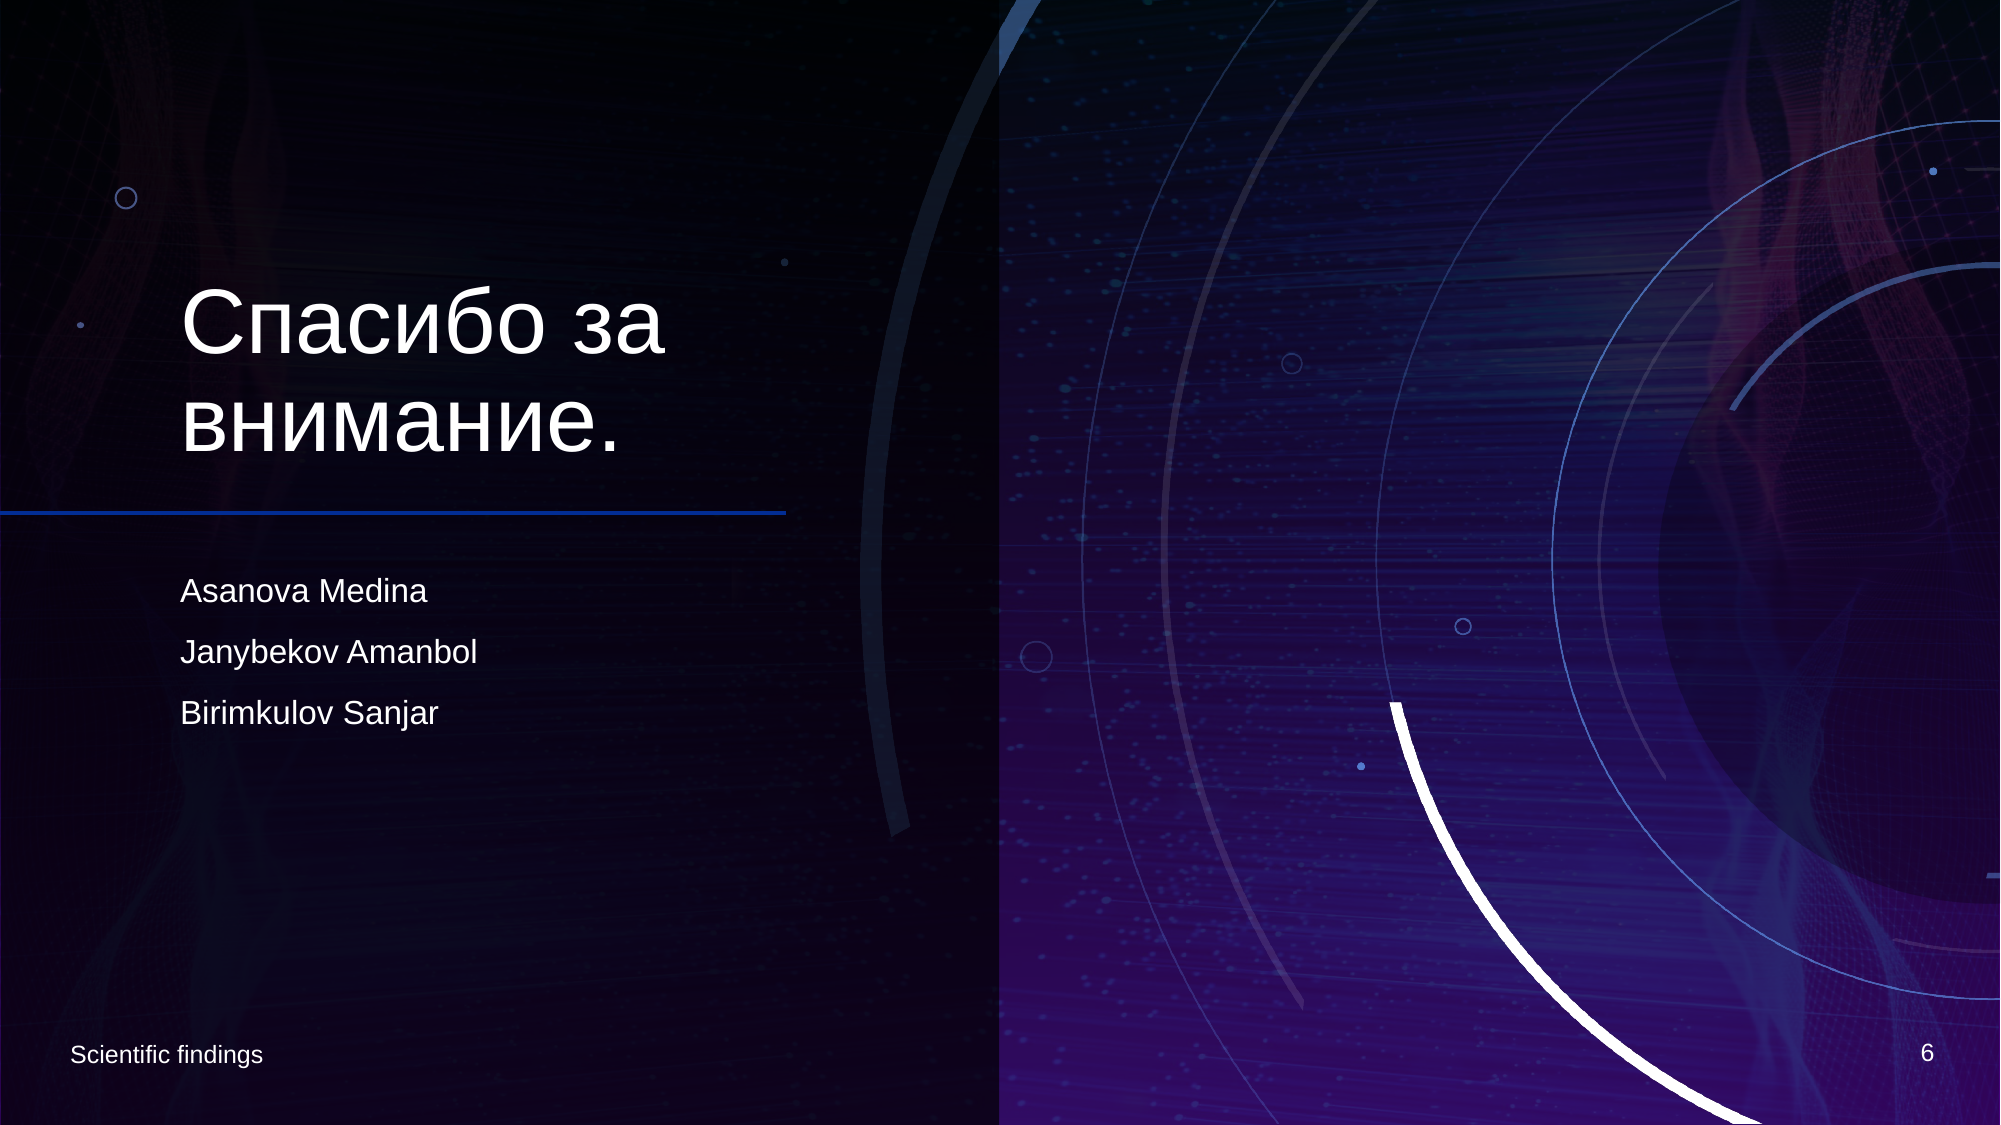

# Спасибо за внимание.
Asanova Medina
Janybekov Amanbol
Birimkulov Sanjar
6
Scientific findings